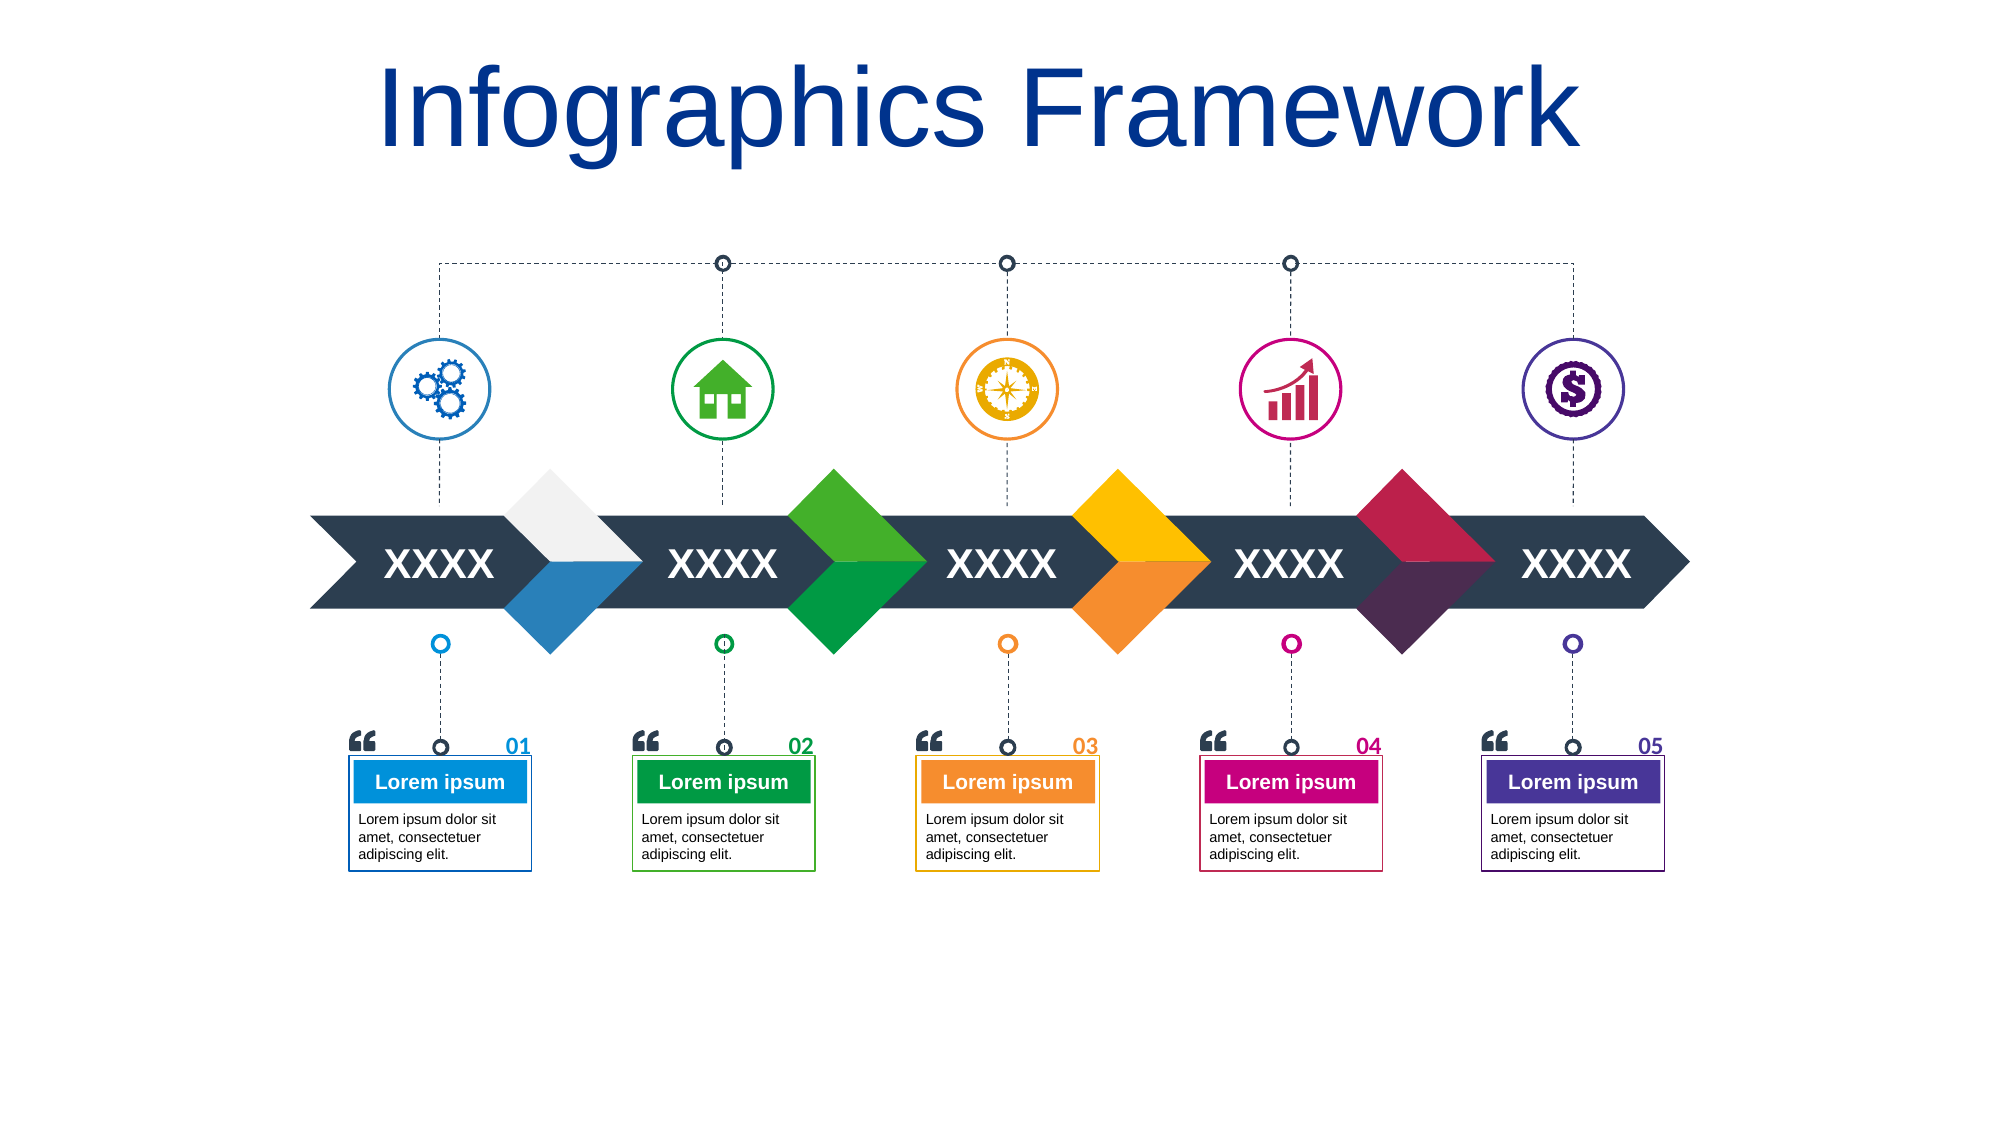

#
Infographics Framework

XXXX
XXXX
XXXX
XXXX
XXXX

01
02
03
04
05

Lorem ipsum
Lorem ipsum
Lorem ipsum
Lorem ipsum
Lorem ipsum
Lorem ipsum dolor sit amet, consectetuer adipiscing elit.
Lorem ipsum dolor sit amet, consectetuer adipiscing elit.
Lorem ipsum dolor sit amet, consectetuer adipiscing elit.
Lorem ipsum dolor sit amet, consectetuer adipiscing elit.
Lorem ipsum dolor sit amet, consectetuer adipiscing elit.